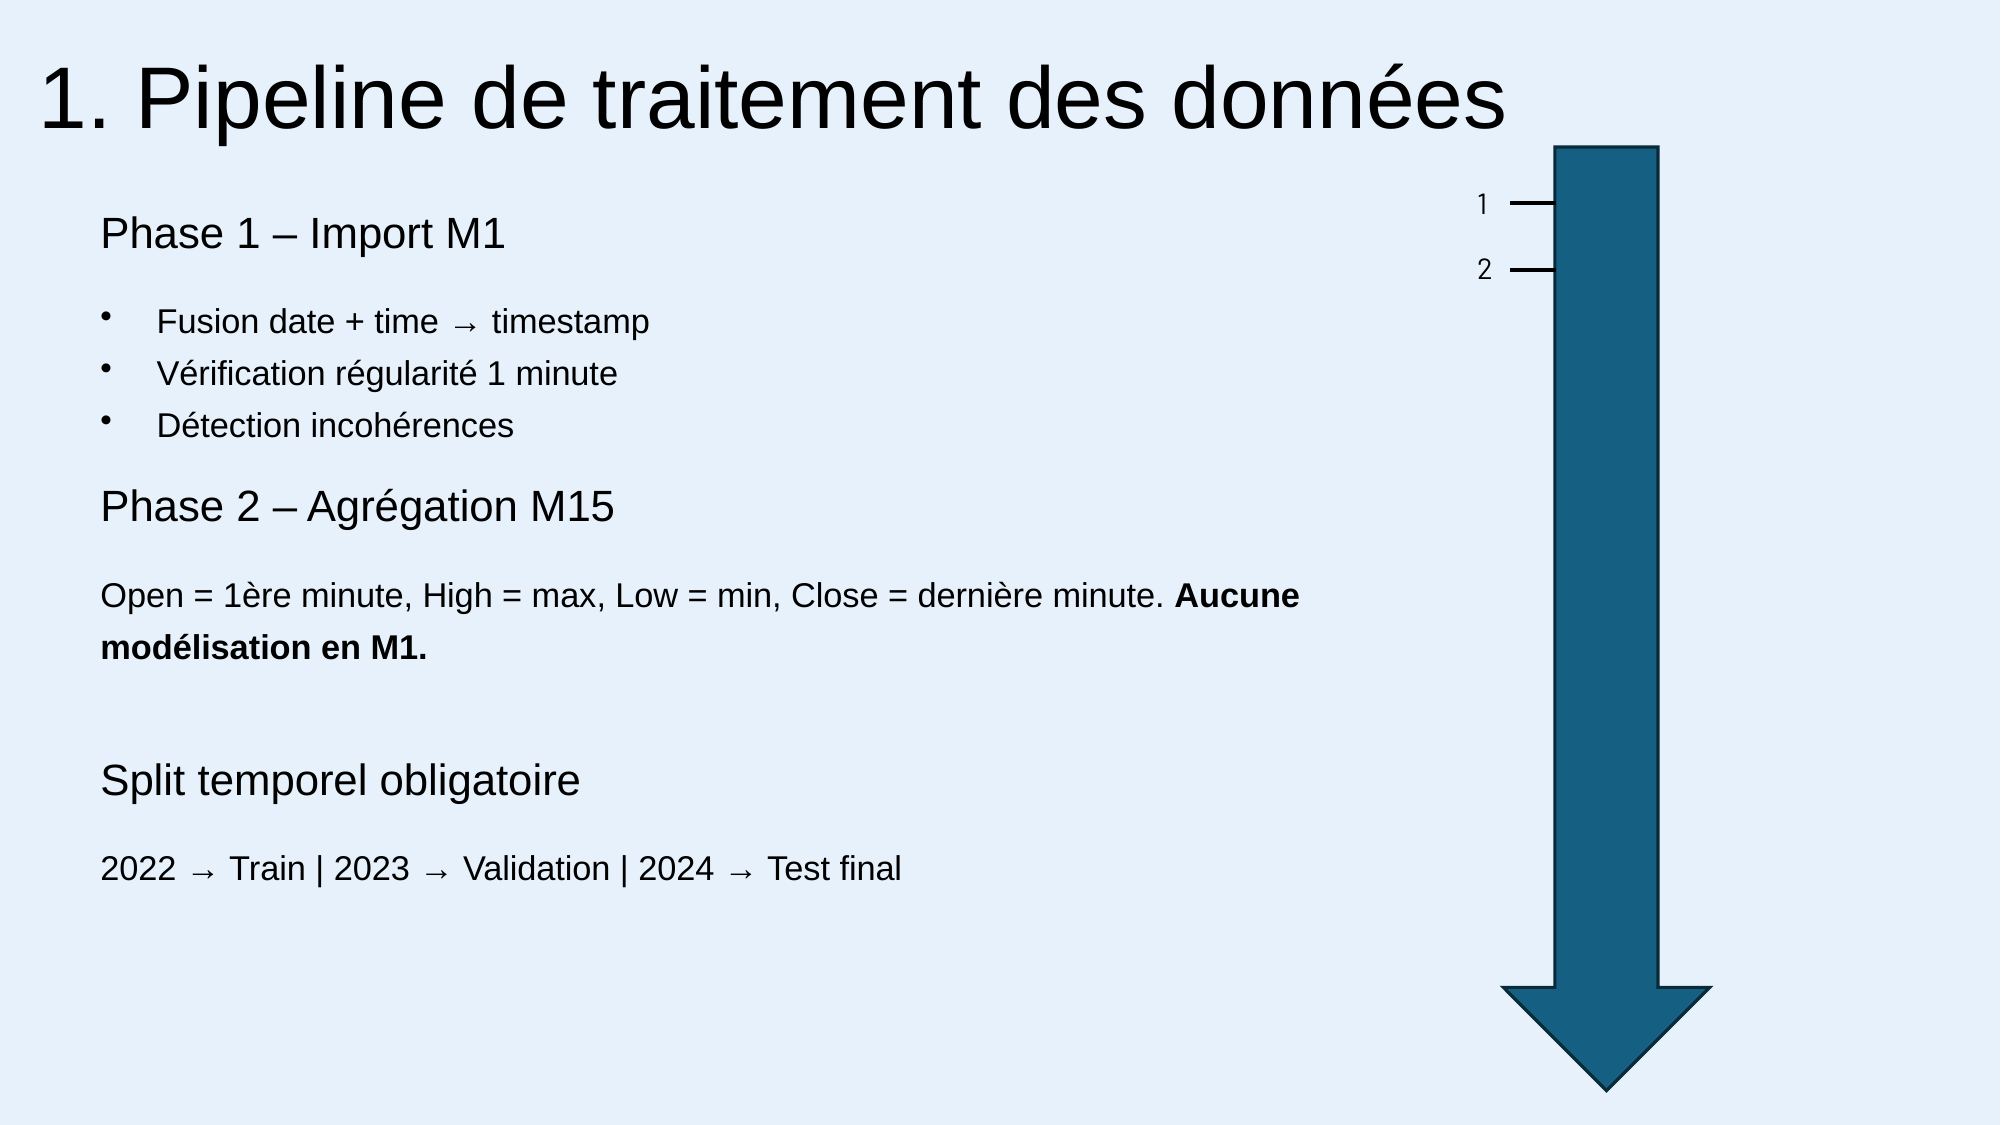

1. Pipeline de traitement des données

1
Phase 1 – Import M1
2
Fusion date + time → timestamp
Vérification régularité 1 minute
Détection incohérences
Phase 2 – Agrégation M15
Open = 1ère minute, High = max, Low = min, Close = dernière minute. Aucune modélisation en M1.
Split temporel obligatoire
2022 → Train | 2023 → Validation | 2024 → Test final